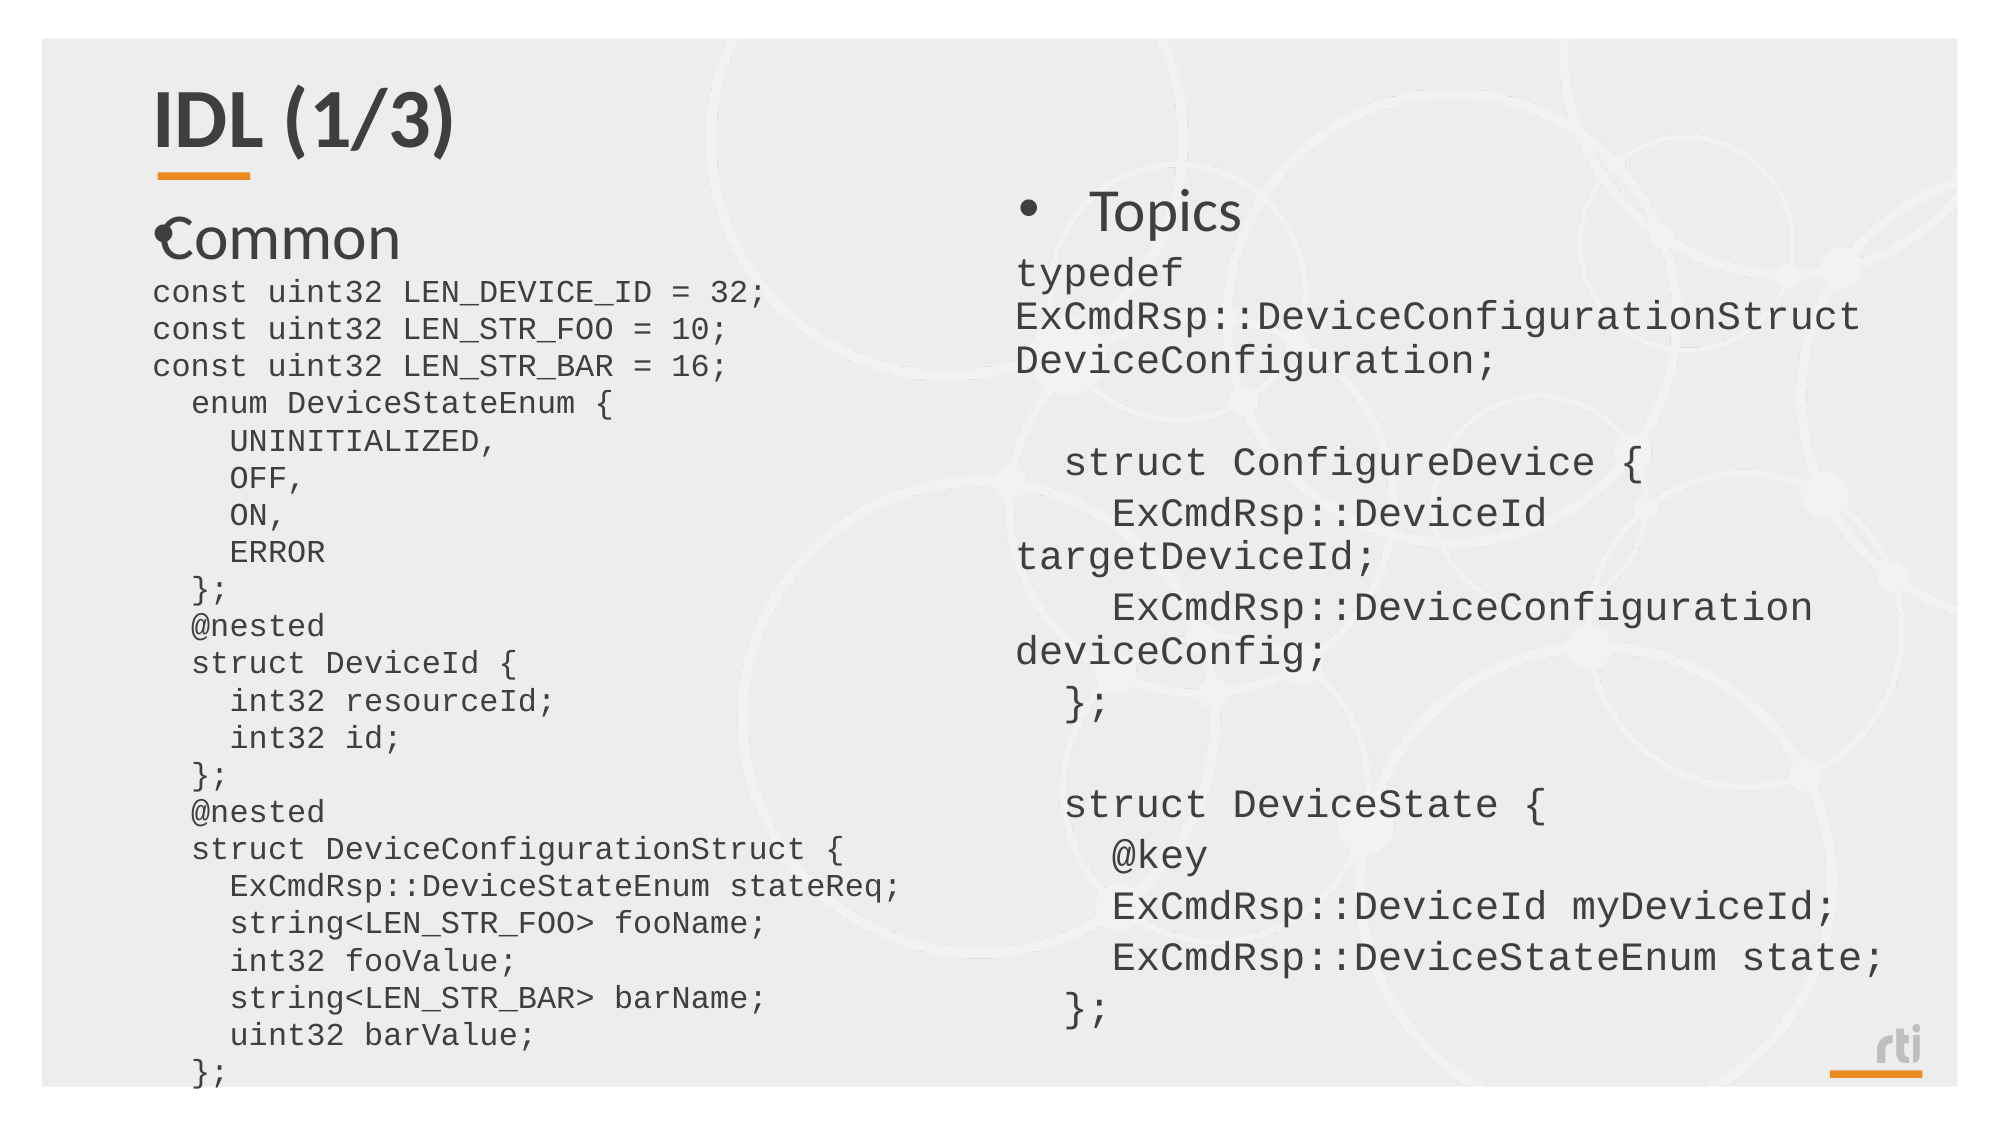

# IDL (1/3)
Common
const uint32 LEN_DEVICE_ID = 32;
const uint32 LEN_STR_FOO = 10;
const uint32 LEN_STR_BAR = 16;
  enum DeviceStateEnum {
    UNINITIALIZED,
    OFF,
    ON,
    ERROR
  };
  @nested
  struct DeviceId {
    int32 resourceId;
    int32 id;
  };
  @nested
  struct DeviceConfigurationStruct {
    ExCmdRsp::DeviceStateEnum stateReq;
    string<LEN_STR_FOO> fooName;
    int32 fooValue;
    string<LEN_STR_BAR> barName;
    uint32 barValue;
  };

Topics
typedef ExCmdRsp::DeviceConfigurationStruct DeviceConfiguration;

  struct ConfigureDevice {
    ExCmdRsp::DeviceId targetDeviceId;
    ExCmdRsp::DeviceConfiguration deviceConfig;
  };

  struct DeviceState {
    @key
    ExCmdRsp::DeviceId myDeviceId;
    ExCmdRsp::DeviceStateEnum state;
  };